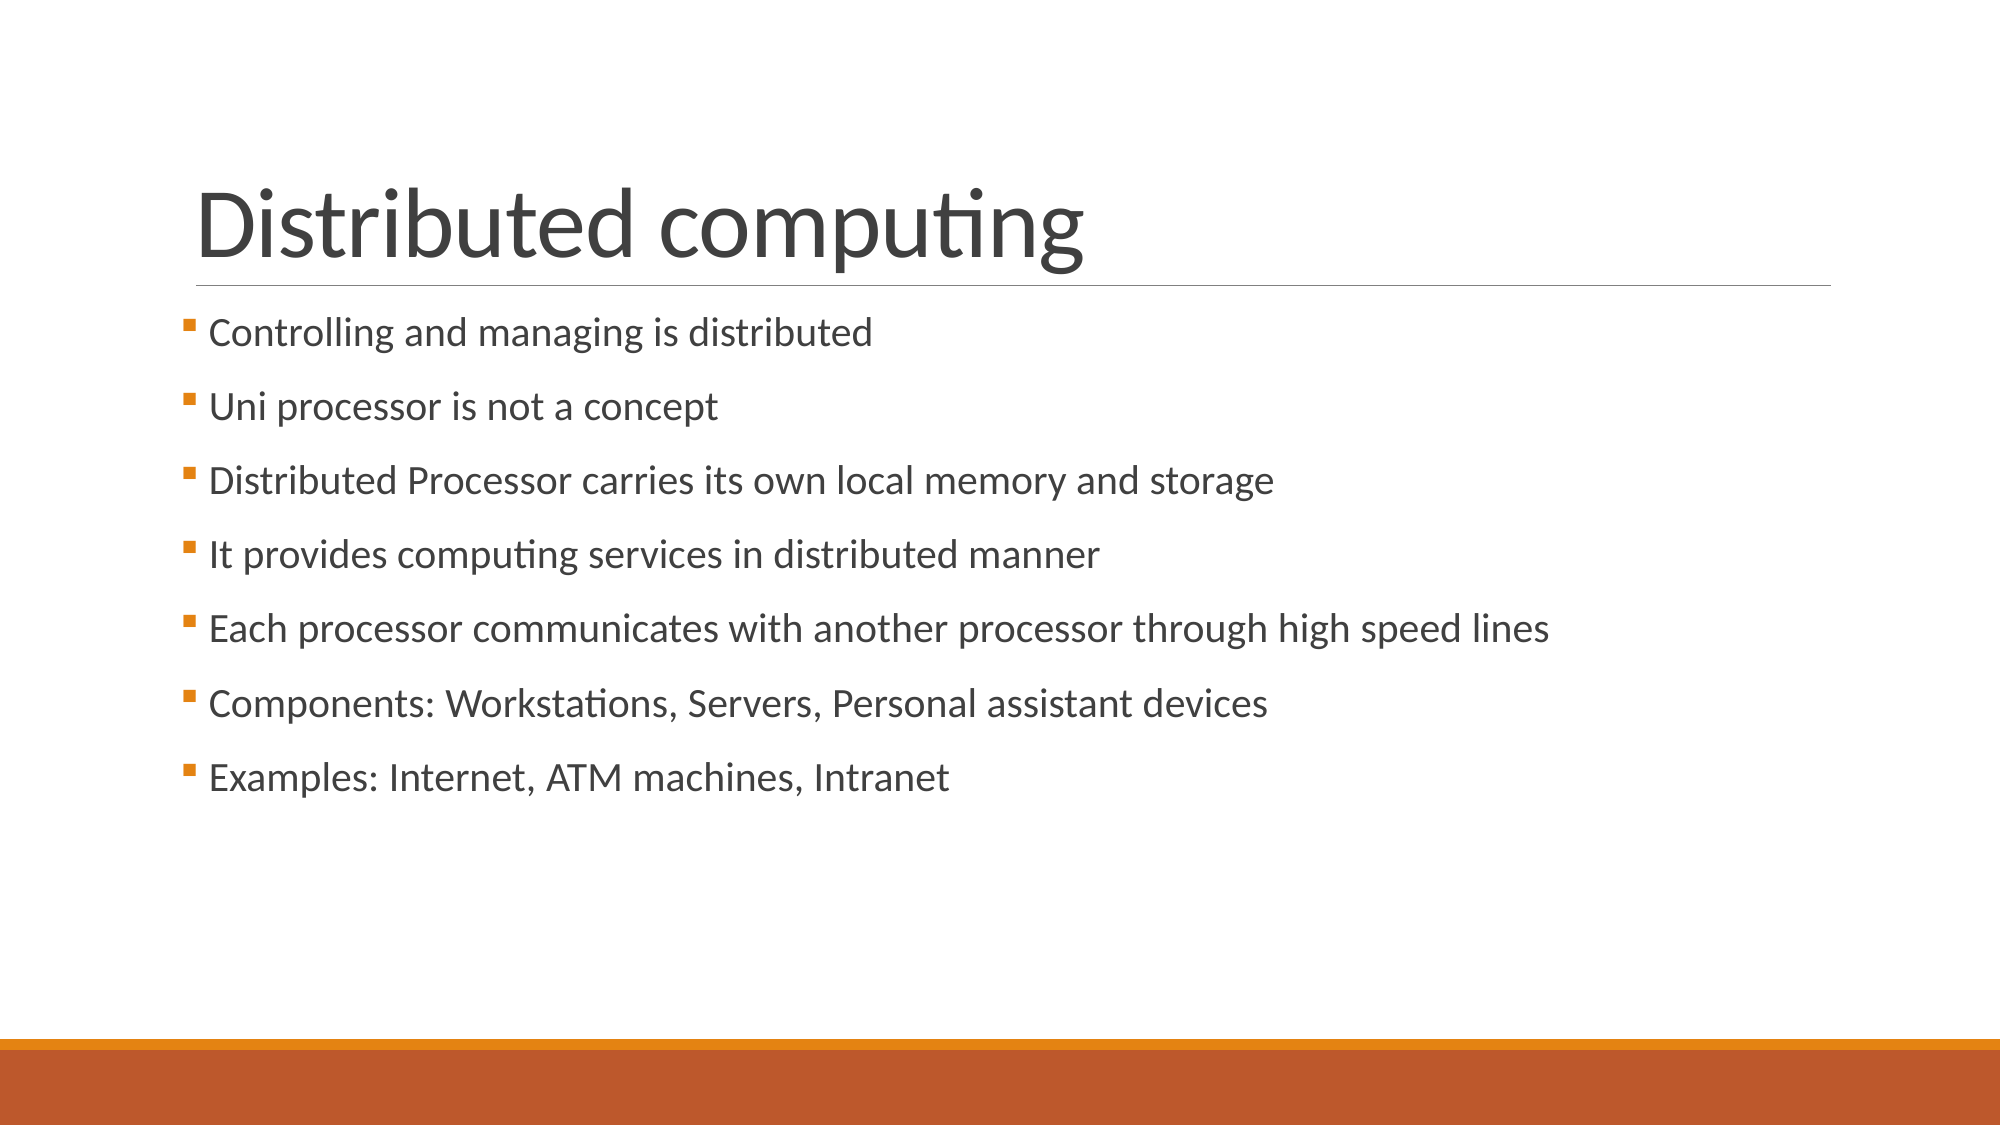

# Distributed computing
 Controlling and managing is distributed
 Uni processor is not a concept
 Distributed Processor carries its own local memory and storage
 It provides computing services in distributed manner
 Each processor communicates with another processor through high speed lines
 Components: Workstations, Servers, Personal assistant devices
 Examples: Internet, ATM machines, Intranet